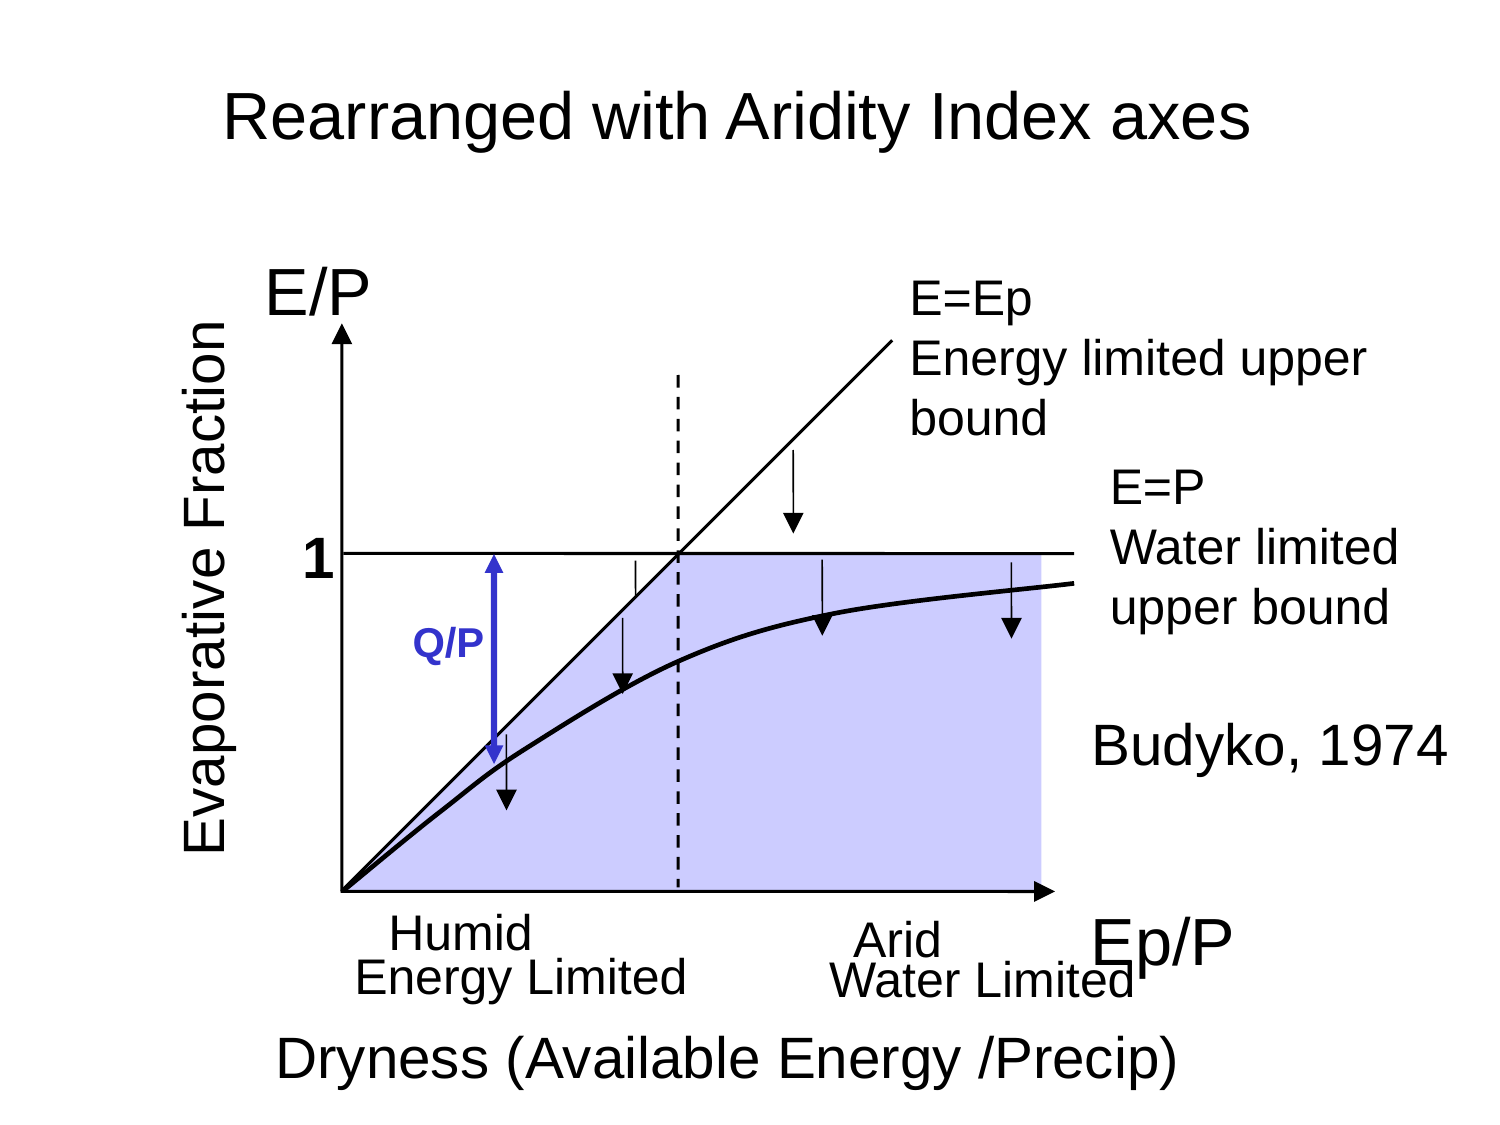

# Rearranged with Aridity Index axes
E/P
E=Ep
Energy limited upper bound

E=P
Water limited upper bound

1
Evaporative Fraction

Q/P

Budyko, 1974

Ep/P
Humid
Arid
Energy Limited
Water Limited
Dryness (Available Energy /Precip)